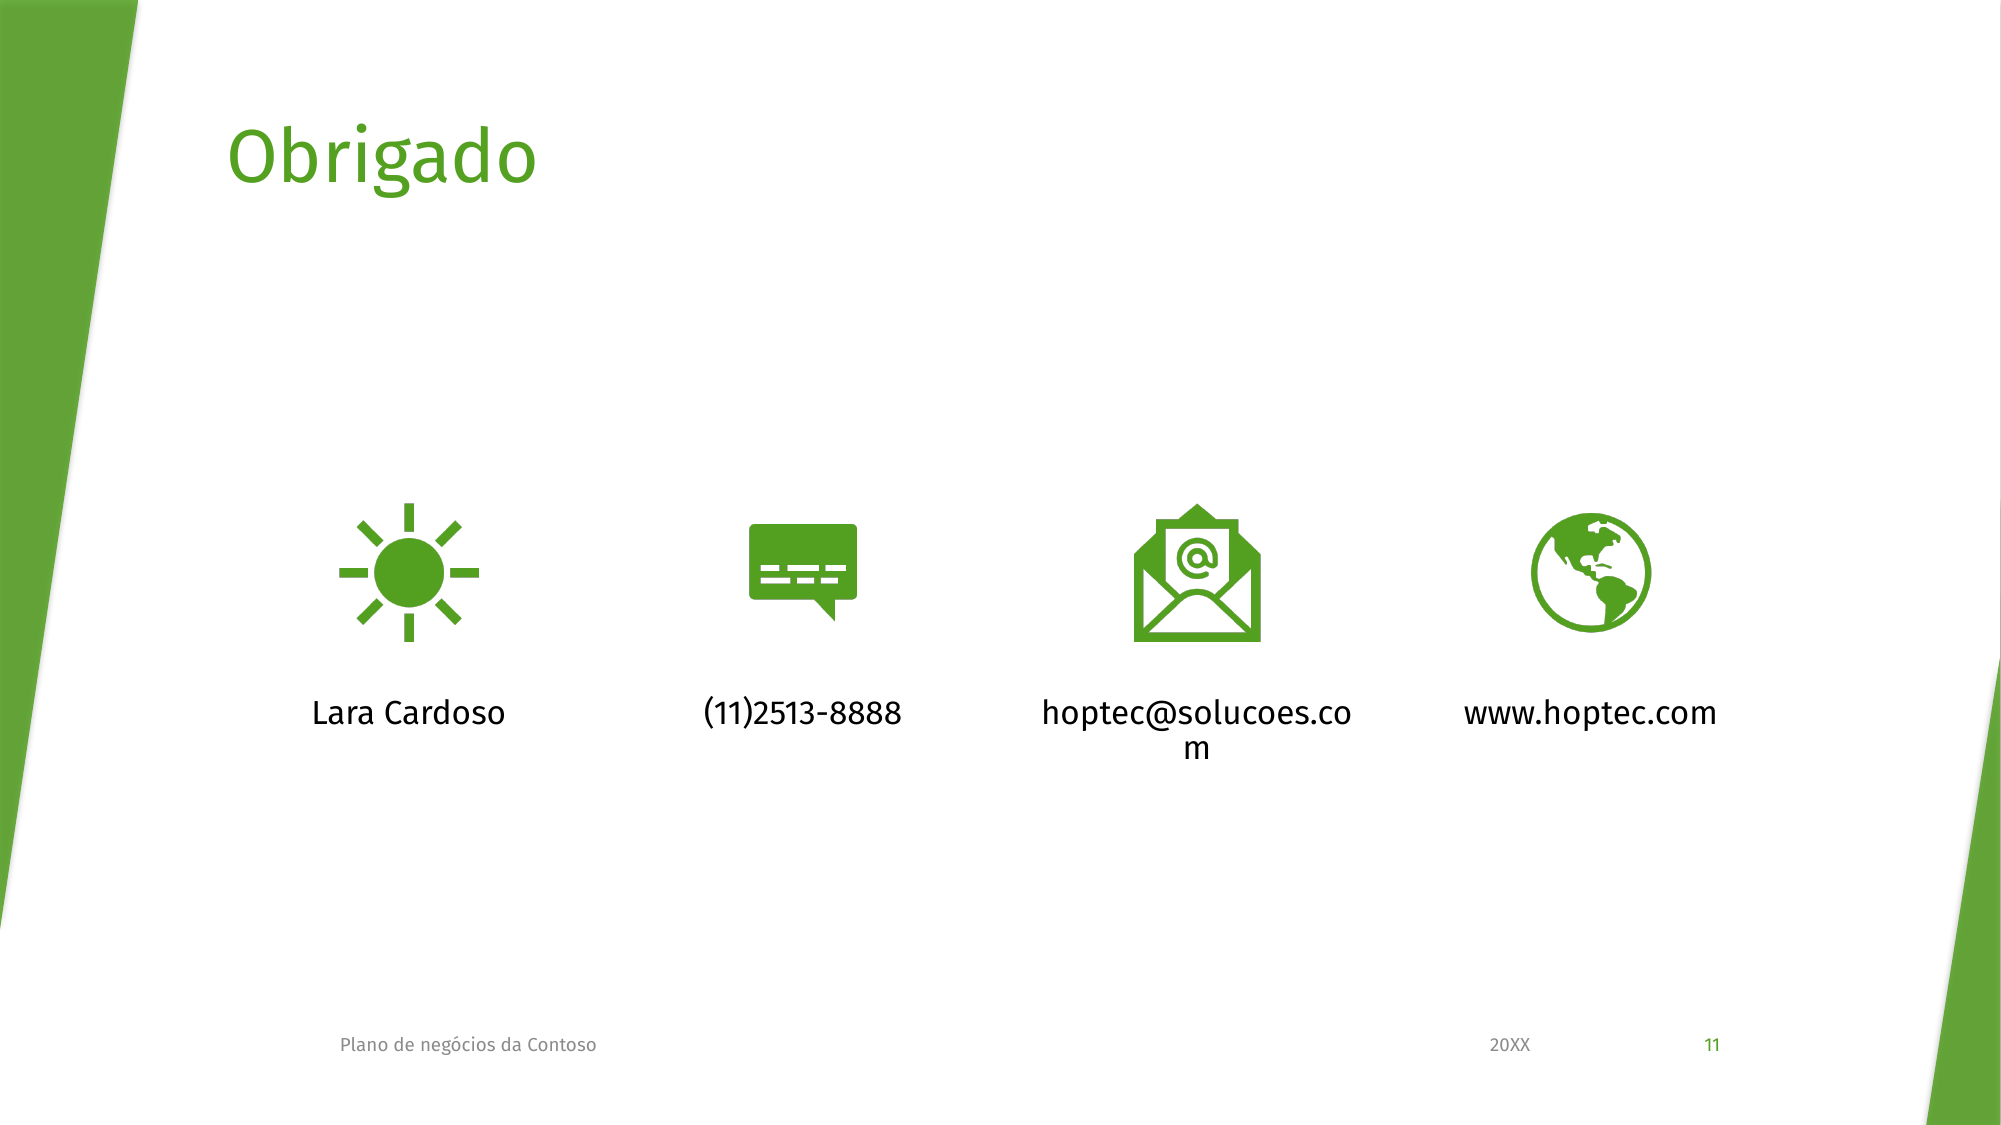

# Obrigado
Lara Cardoso
(11)2513-8888
hoptec@solucoes.com
www.hoptec.com

Plano de negócios da Contoso
20XX
11